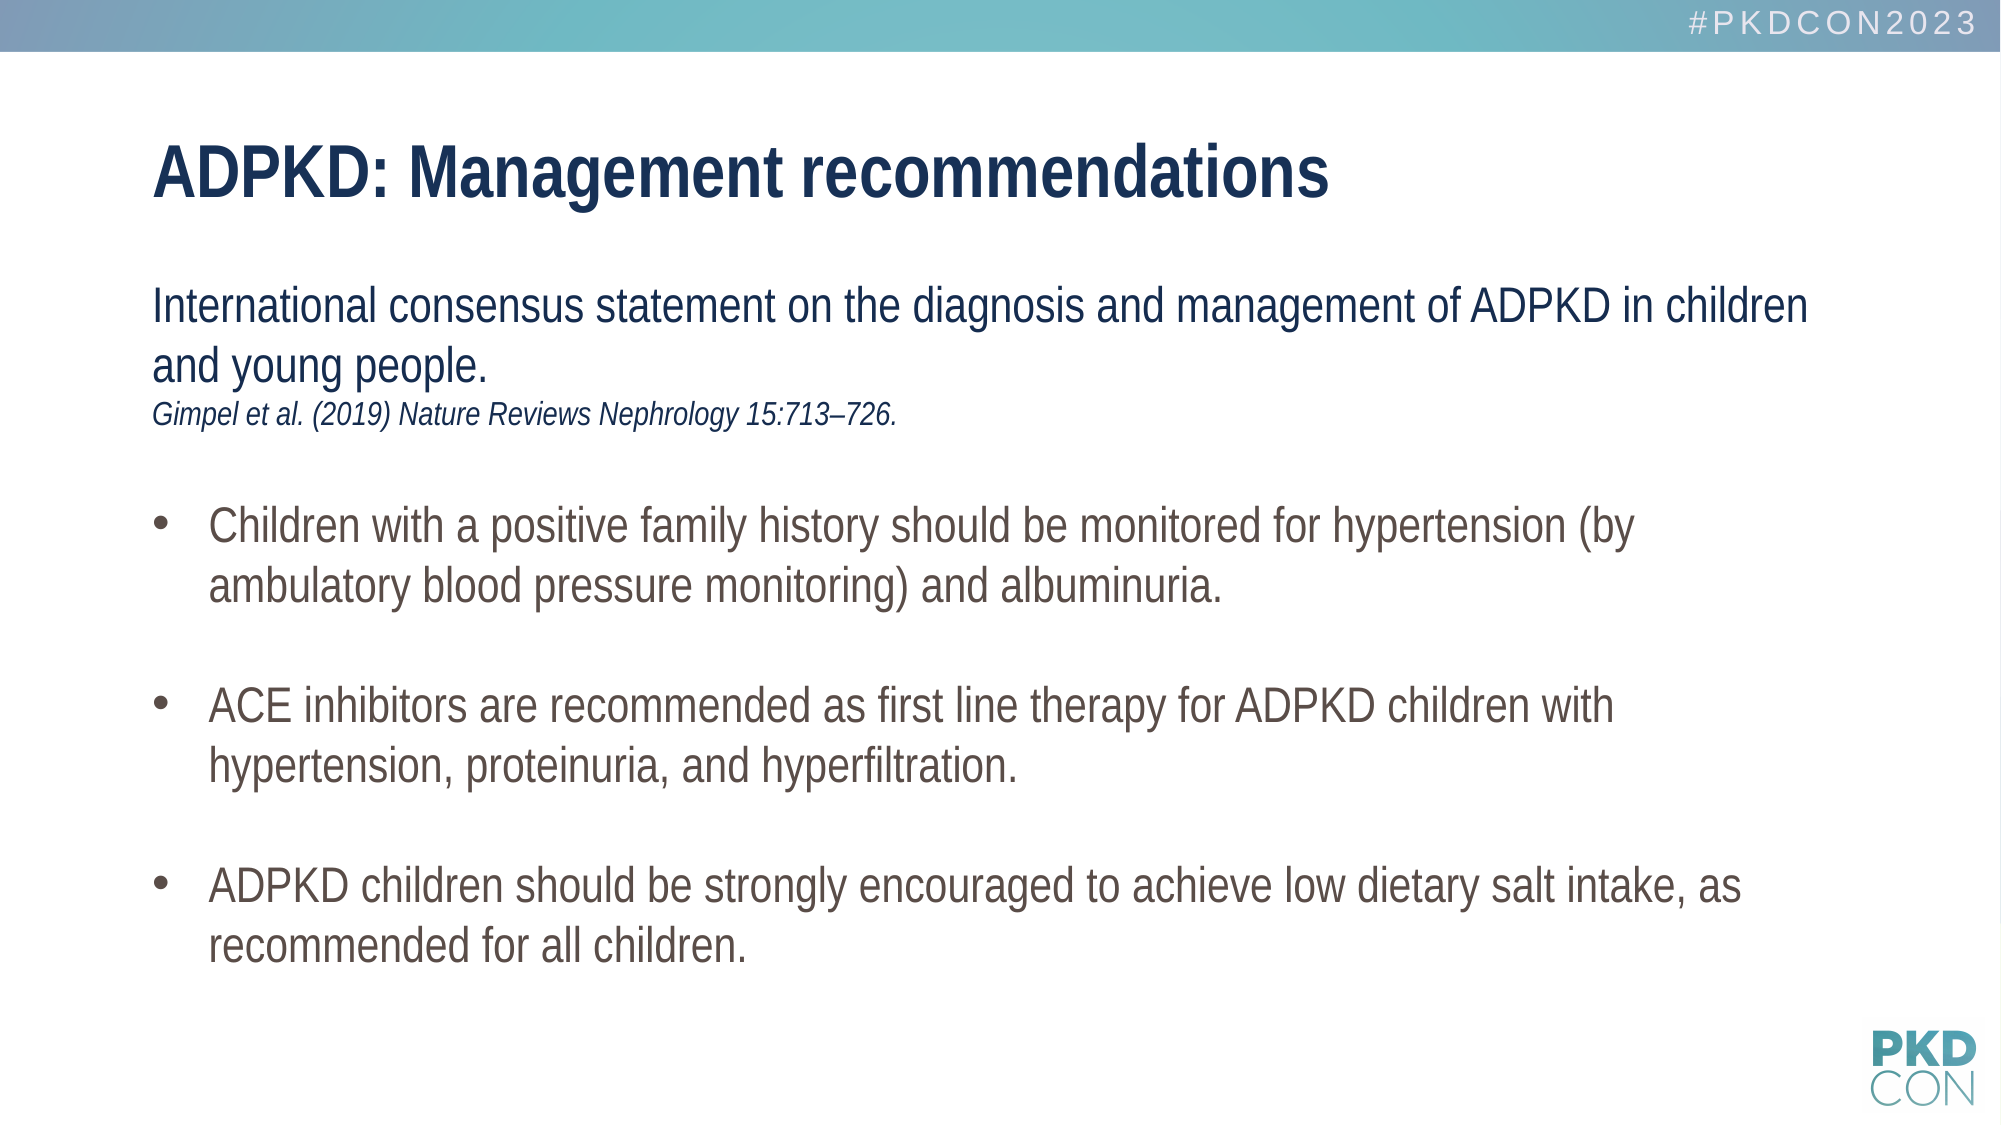

ADPKD: Management recommendations
International consensus statement on the diagnosis and management of ADPKD in children and young people.
Gimpel et al. (2019) Nature Reviews Nephrology 15:713–726.

Children with a positive family history should be monitored for hypertension (by ambulatory blood pressure monitoring) and albuminuria.

ACE inhibitors are recommended as first line therapy for ADPKD children with hypertension, proteinuria, and hyperfiltration.

ADPKD children should be strongly encouraged to achieve low dietary salt intake, as recommended for all children.